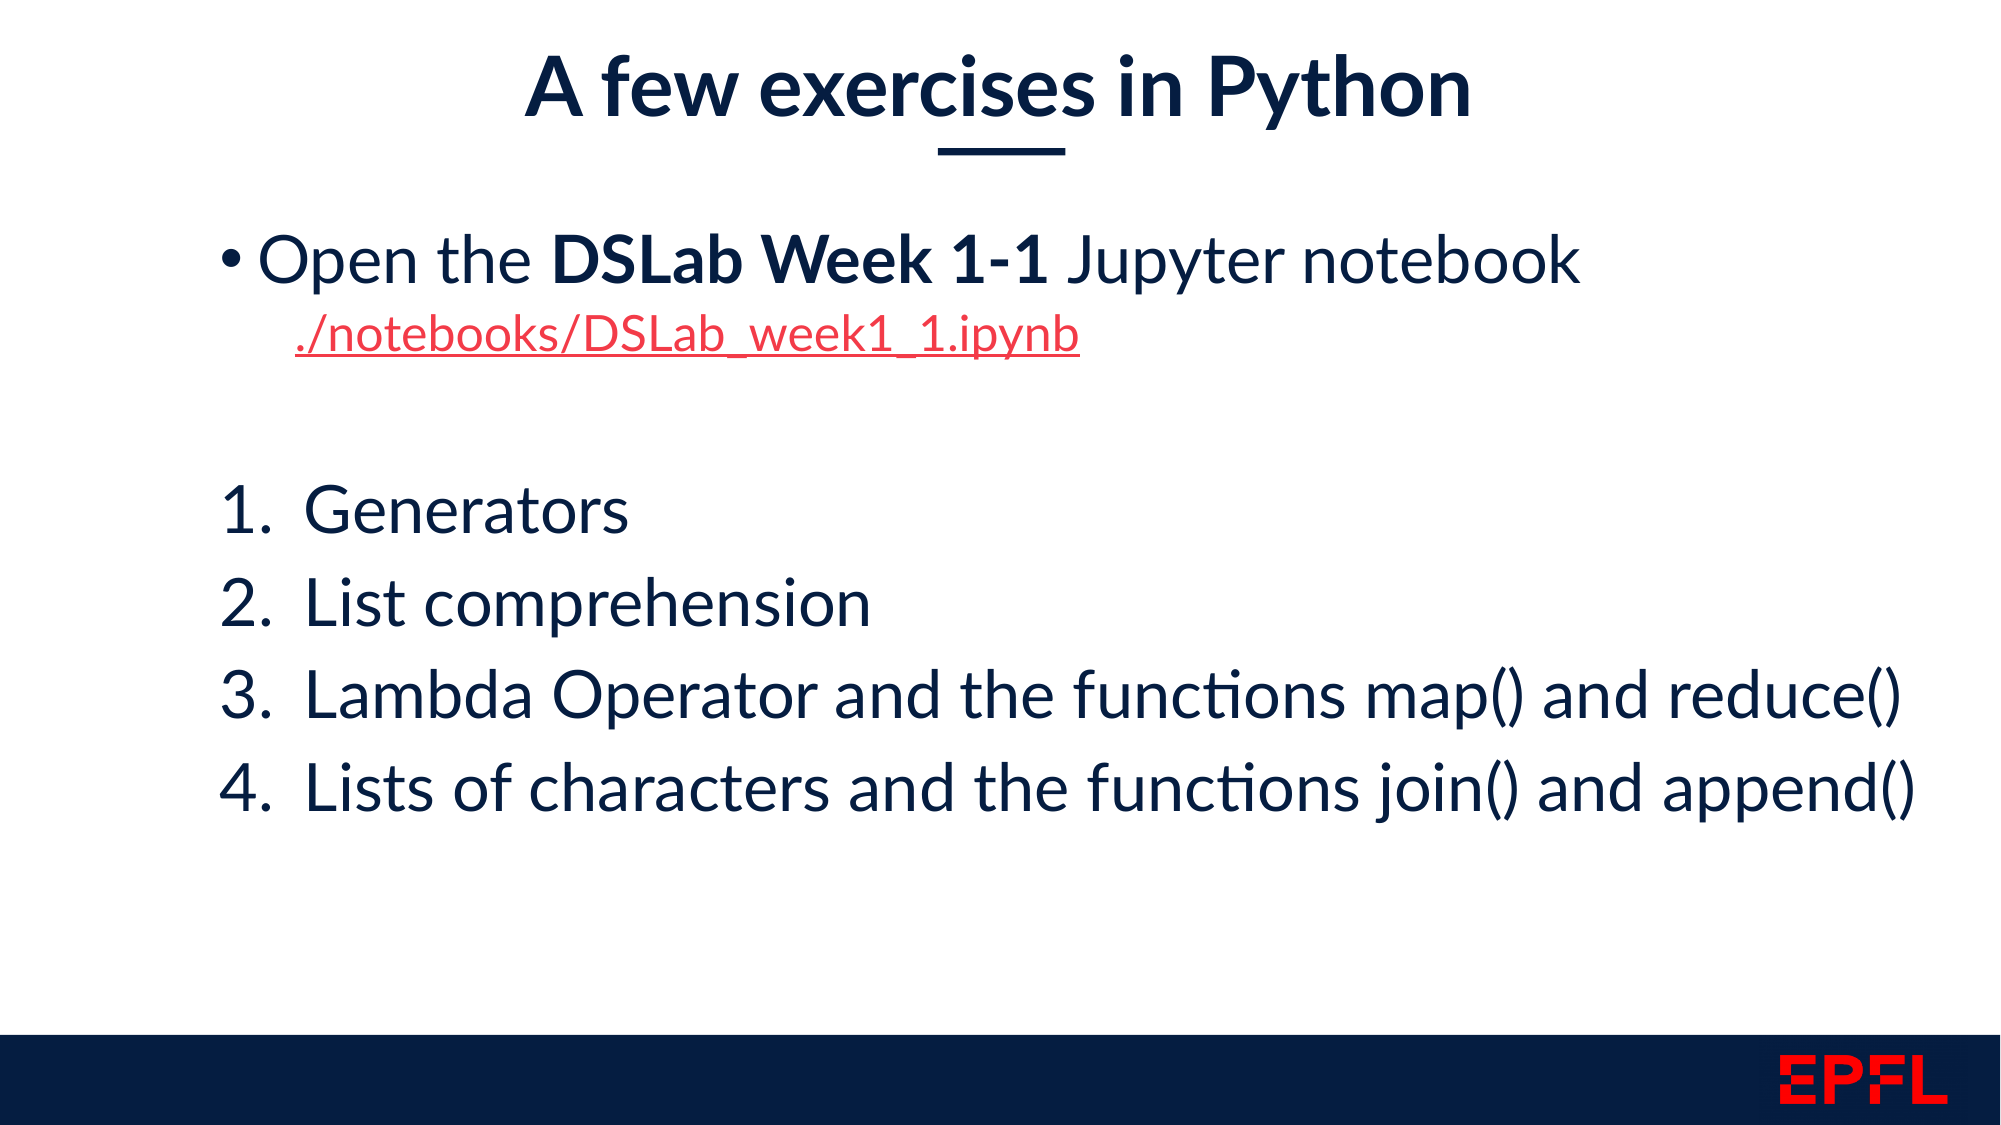

A few exercises in Python

Open the DSLab Week 1-1 Jupyter notebook
./notebooks/DSLab_week1_1.ipynb

Generators
List comprehension
Lambda Operator and the functions map() and reduce()
Lists of characters and the functions join() and append()